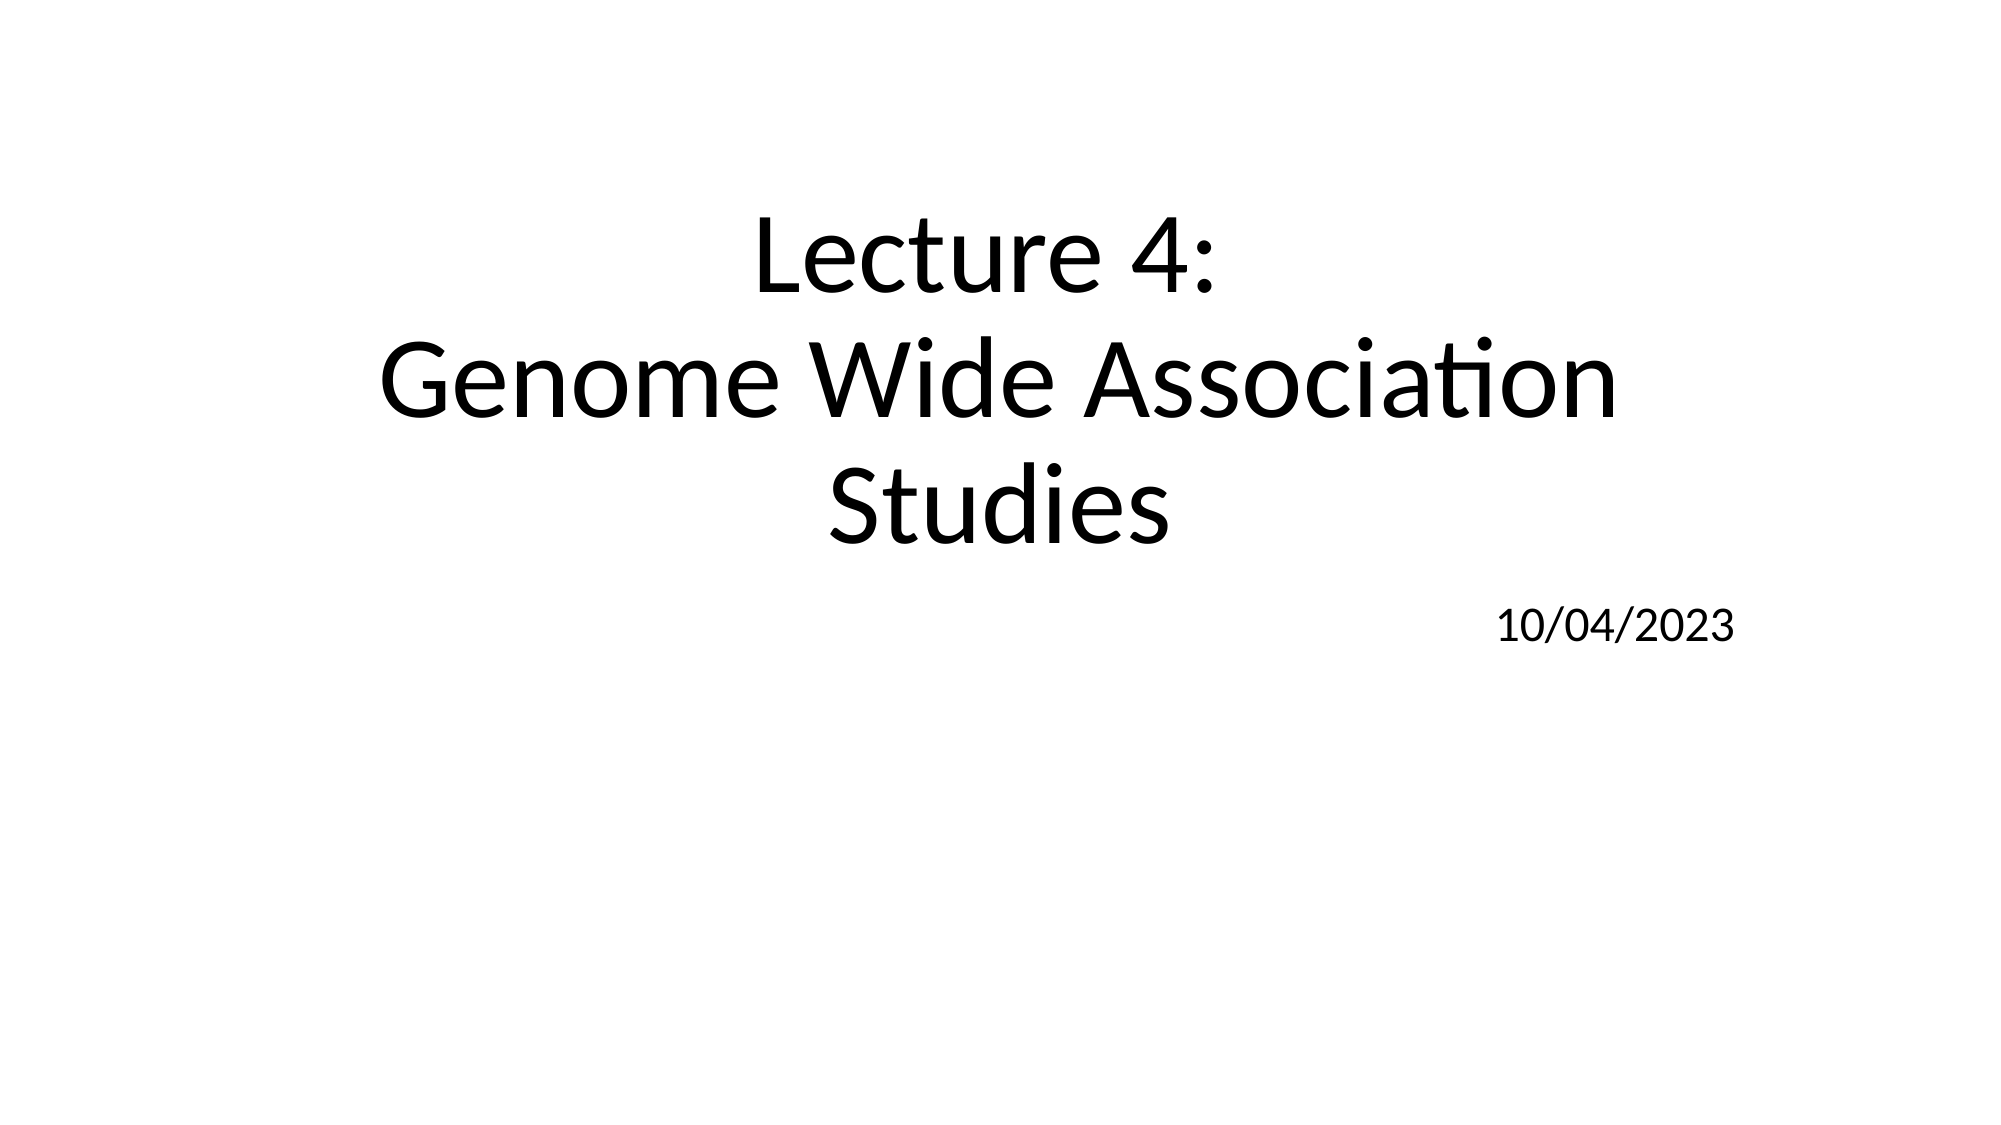

# Lecture 4: Genome Wide Association Studies
10/04/2023